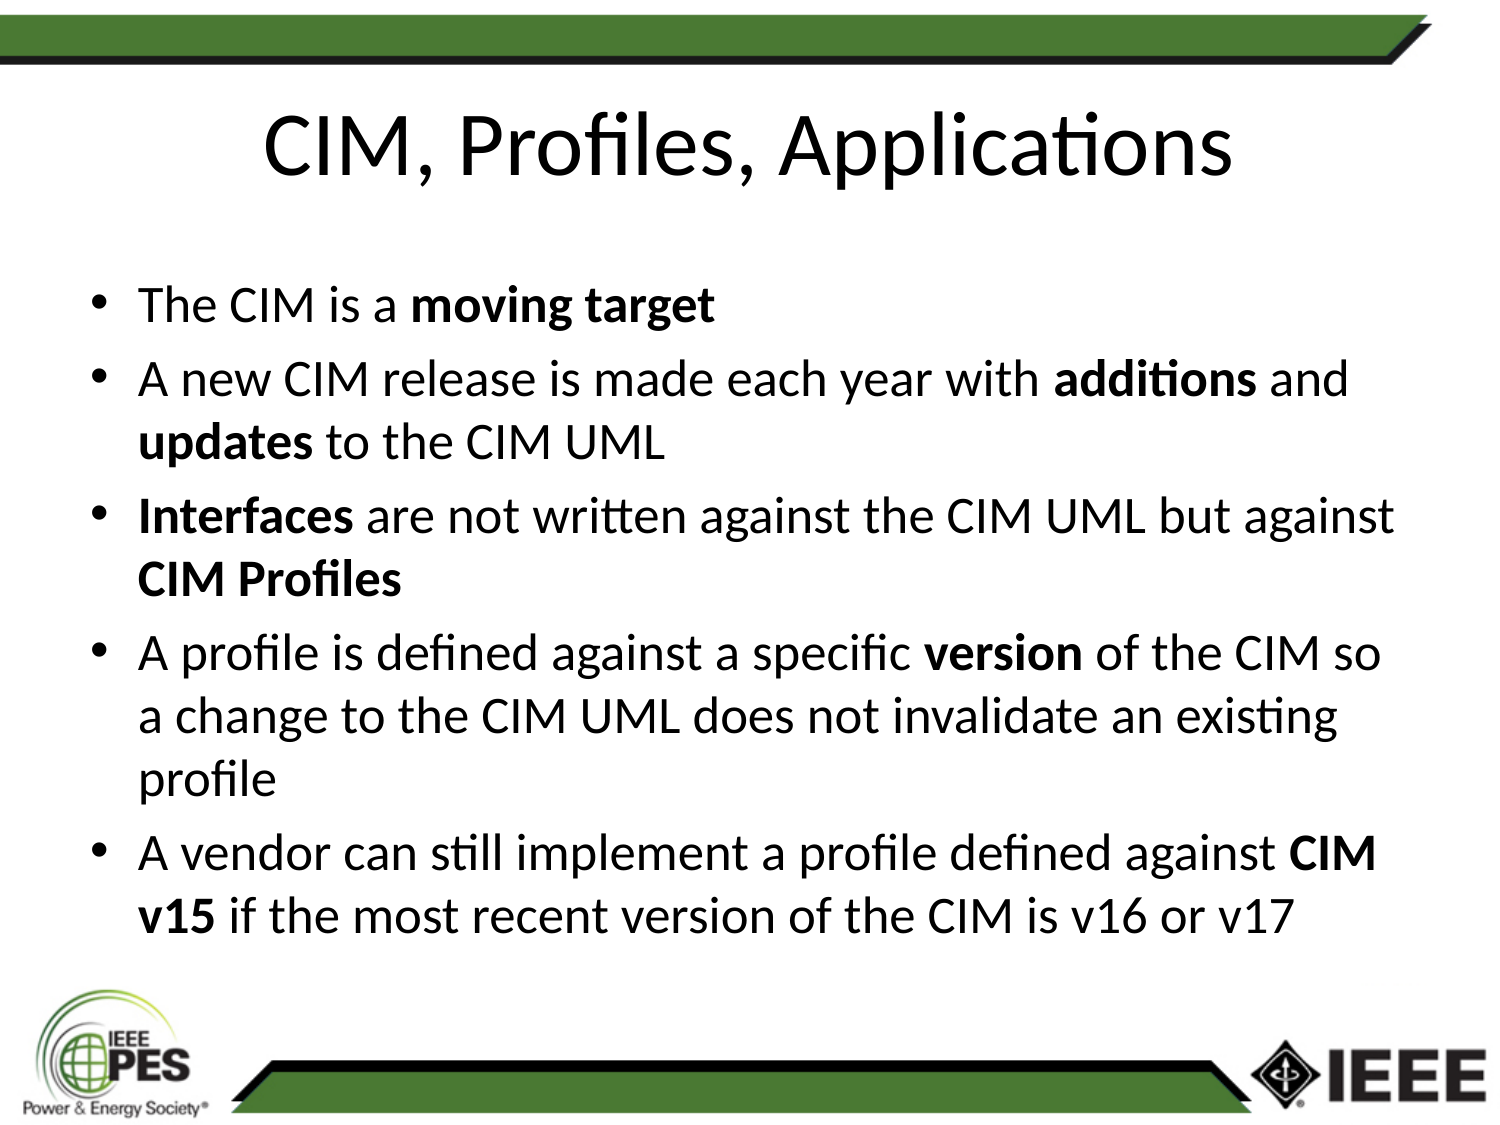

# CIM, Profiles, Applications
The CIM is a moving target
A new CIM release is made each year with additions and updates to the CIM UML
Interfaces are not written against the CIM UML but against CIM Profiles
A profile is defined against a specific version of the CIM so a change to the CIM UML does not invalidate an existing profile
A vendor can still implement a profile defined against CIM v15 if the most recent version of the CIM is v16 or v17